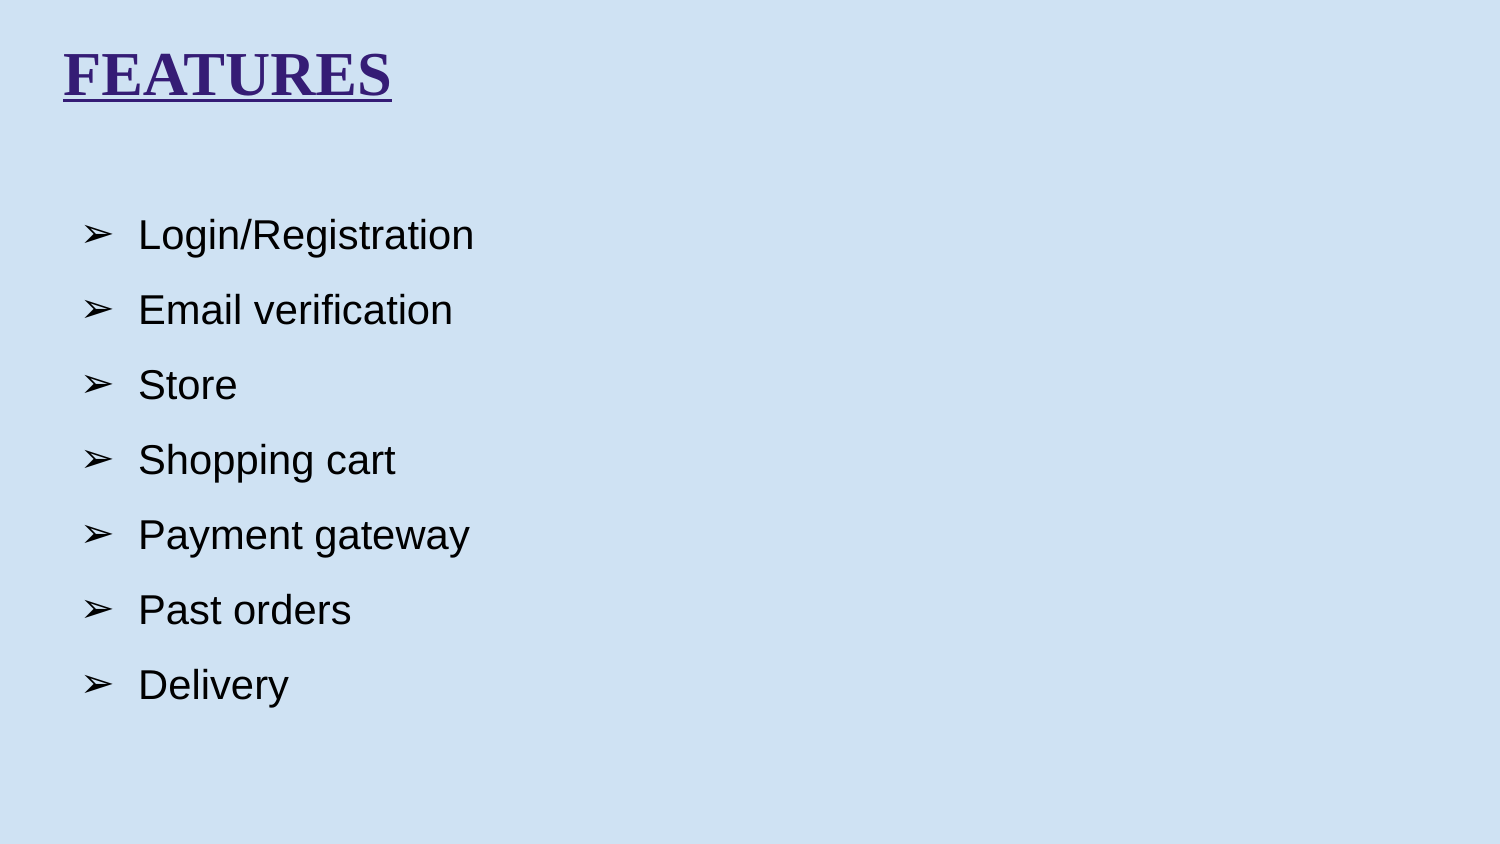

FEATURES

Login/Registration
Email verification
Store
Shopping cart
Payment gateway
Past orders
Delivery